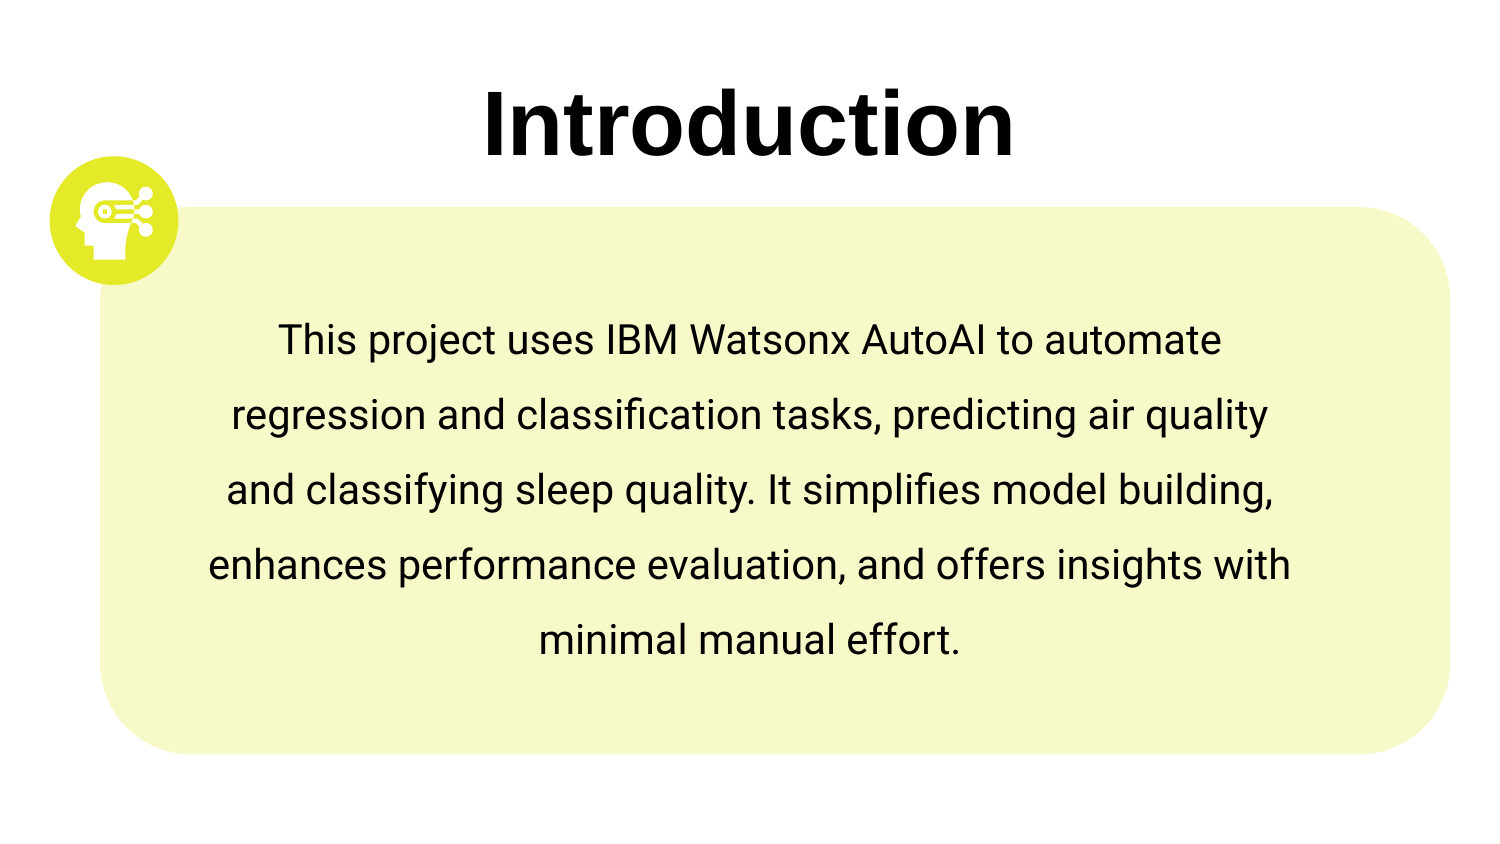

# Introduction

This project uses IBM Watsonx AutoAI to automate regression and classification tasks, predicting air quality and classifying sleep quality. It simplifies model building, enhances performance evaluation, and offers insights with minimal manual effort.